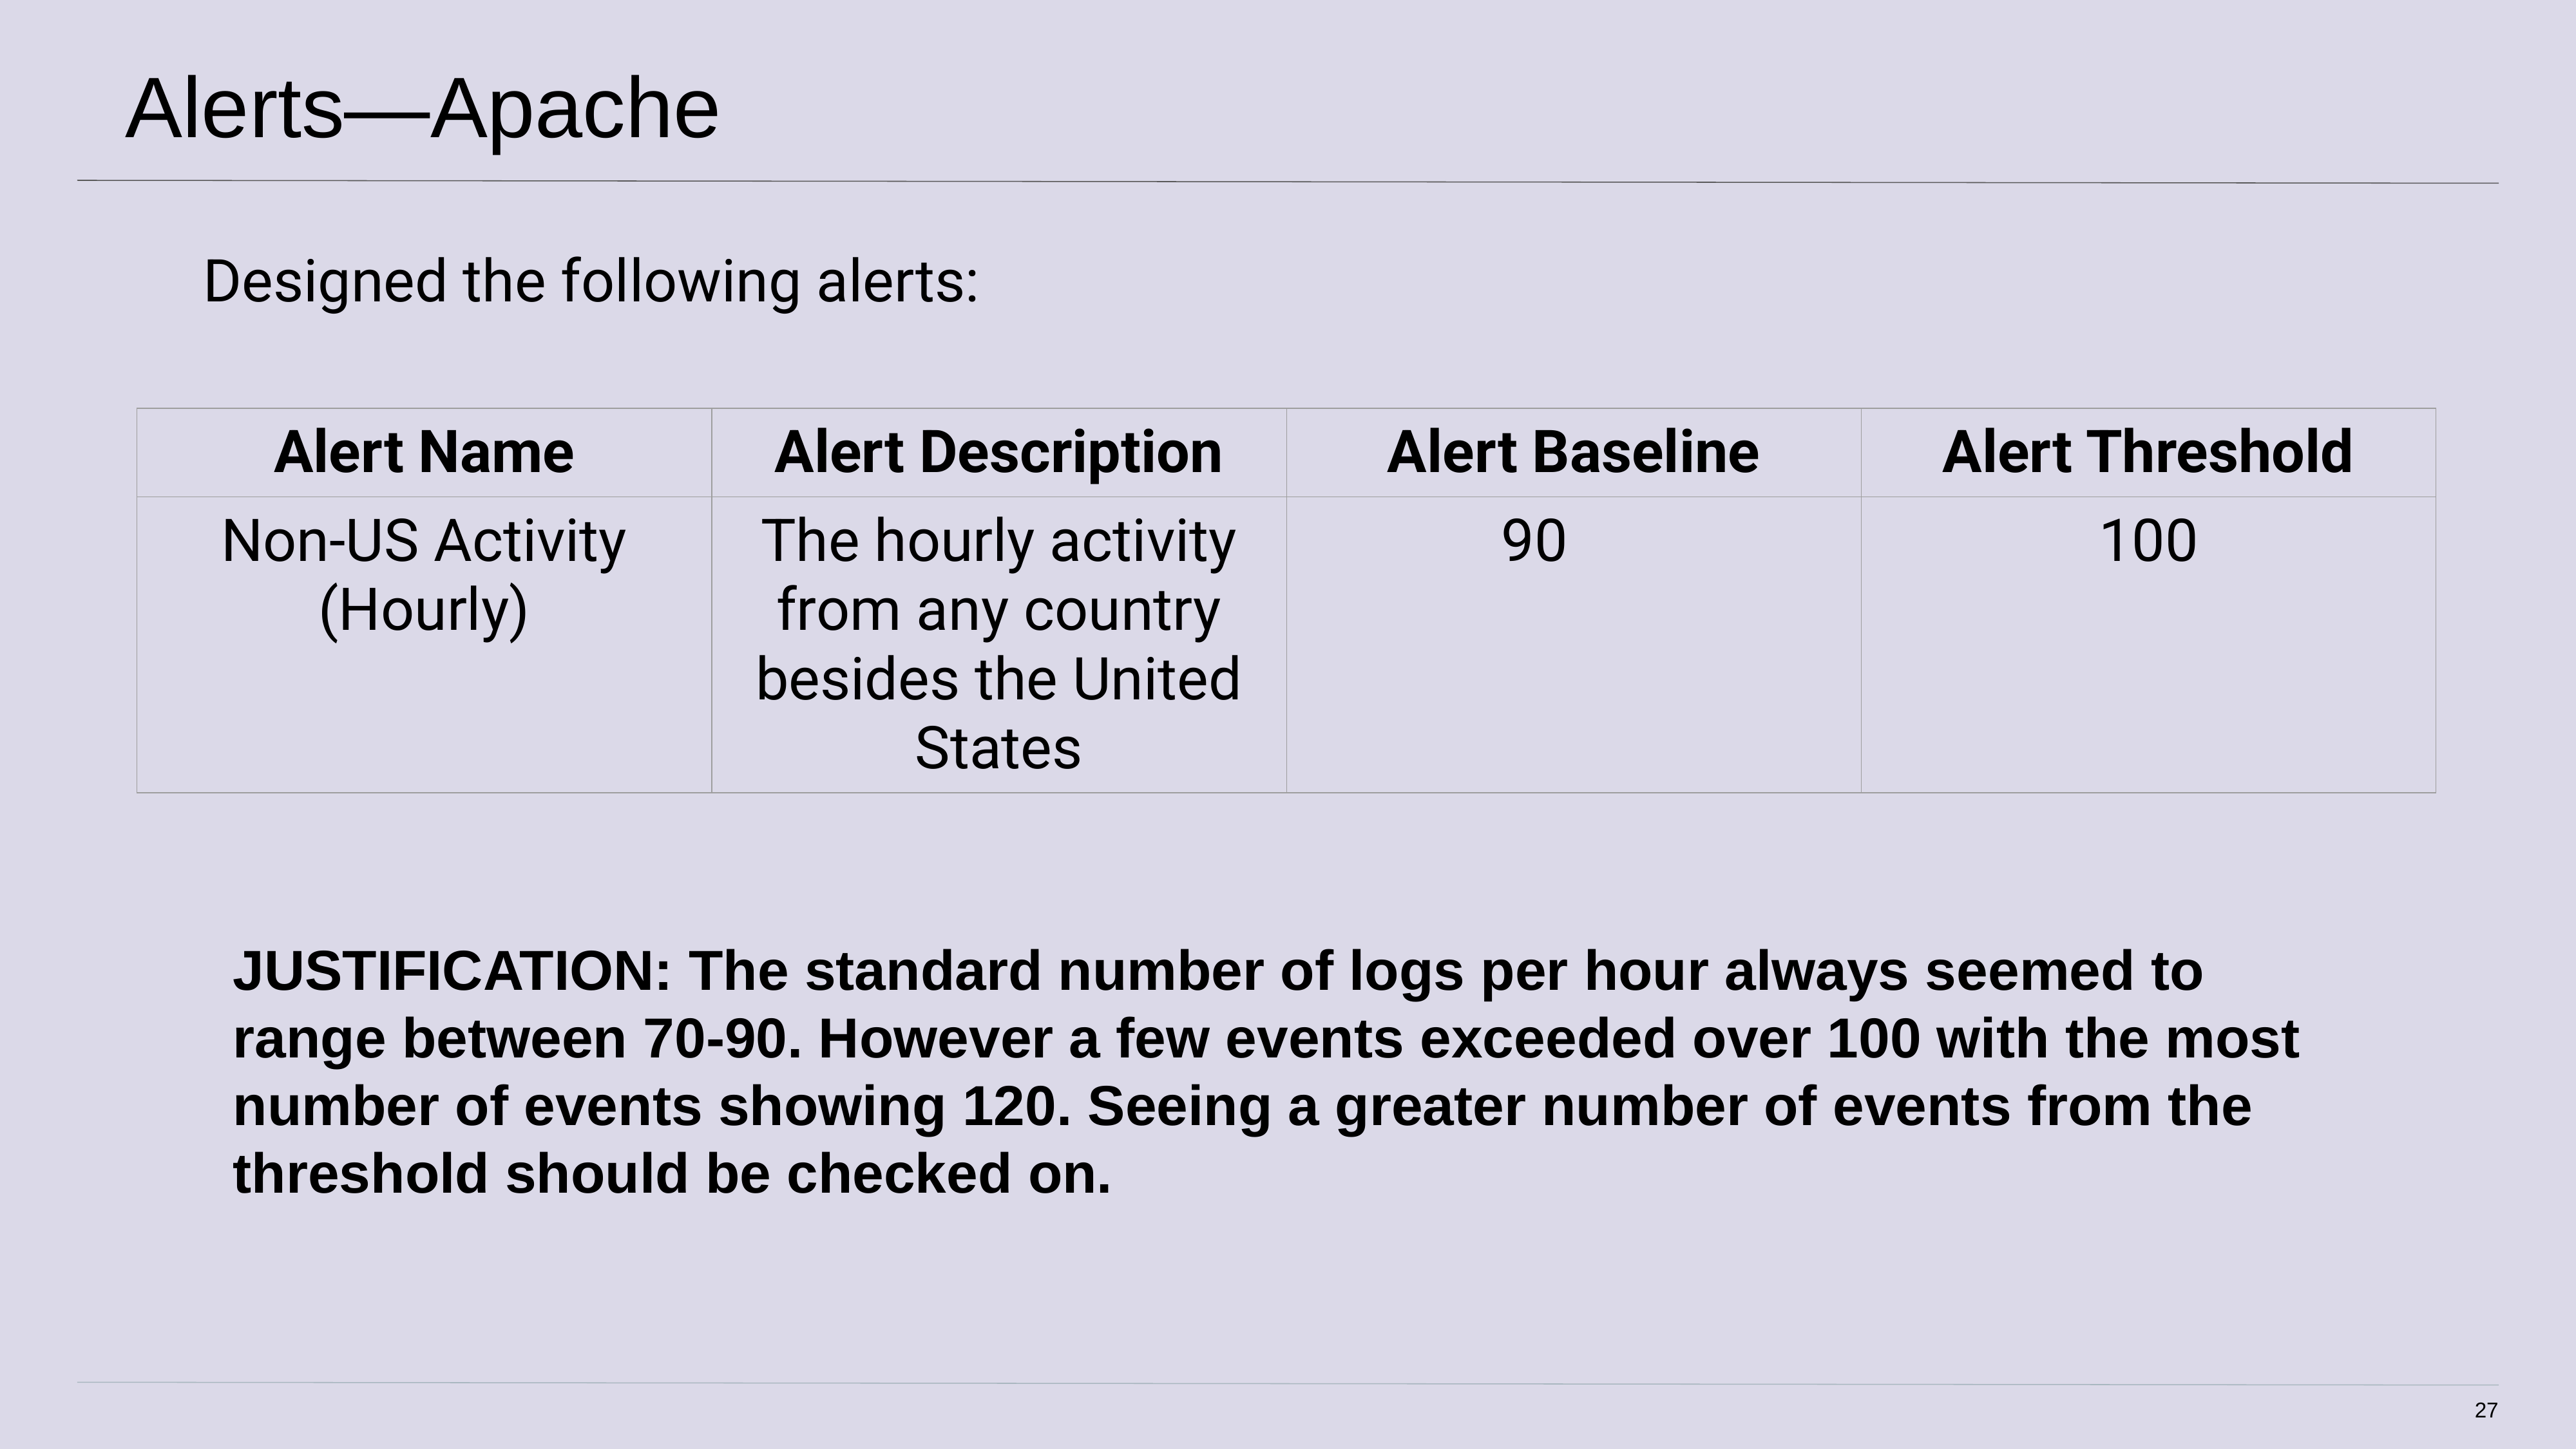

# Alerts—Apache
Designed the following alerts:

| Alert Name | Alert Description | Alert Baseline | Alert Threshold |
| --- | --- | --- | --- |
| Non-US Activity (Hourly) | The hourly activity from any country besides the United States | 90 | 100 |
JUSTIFICATION: The standard number of logs per hour always seemed to range between 70-90. However a few events exceeded over 100 with the most number of events showing 120. Seeing a greater number of events from the threshold should be checked on.
27